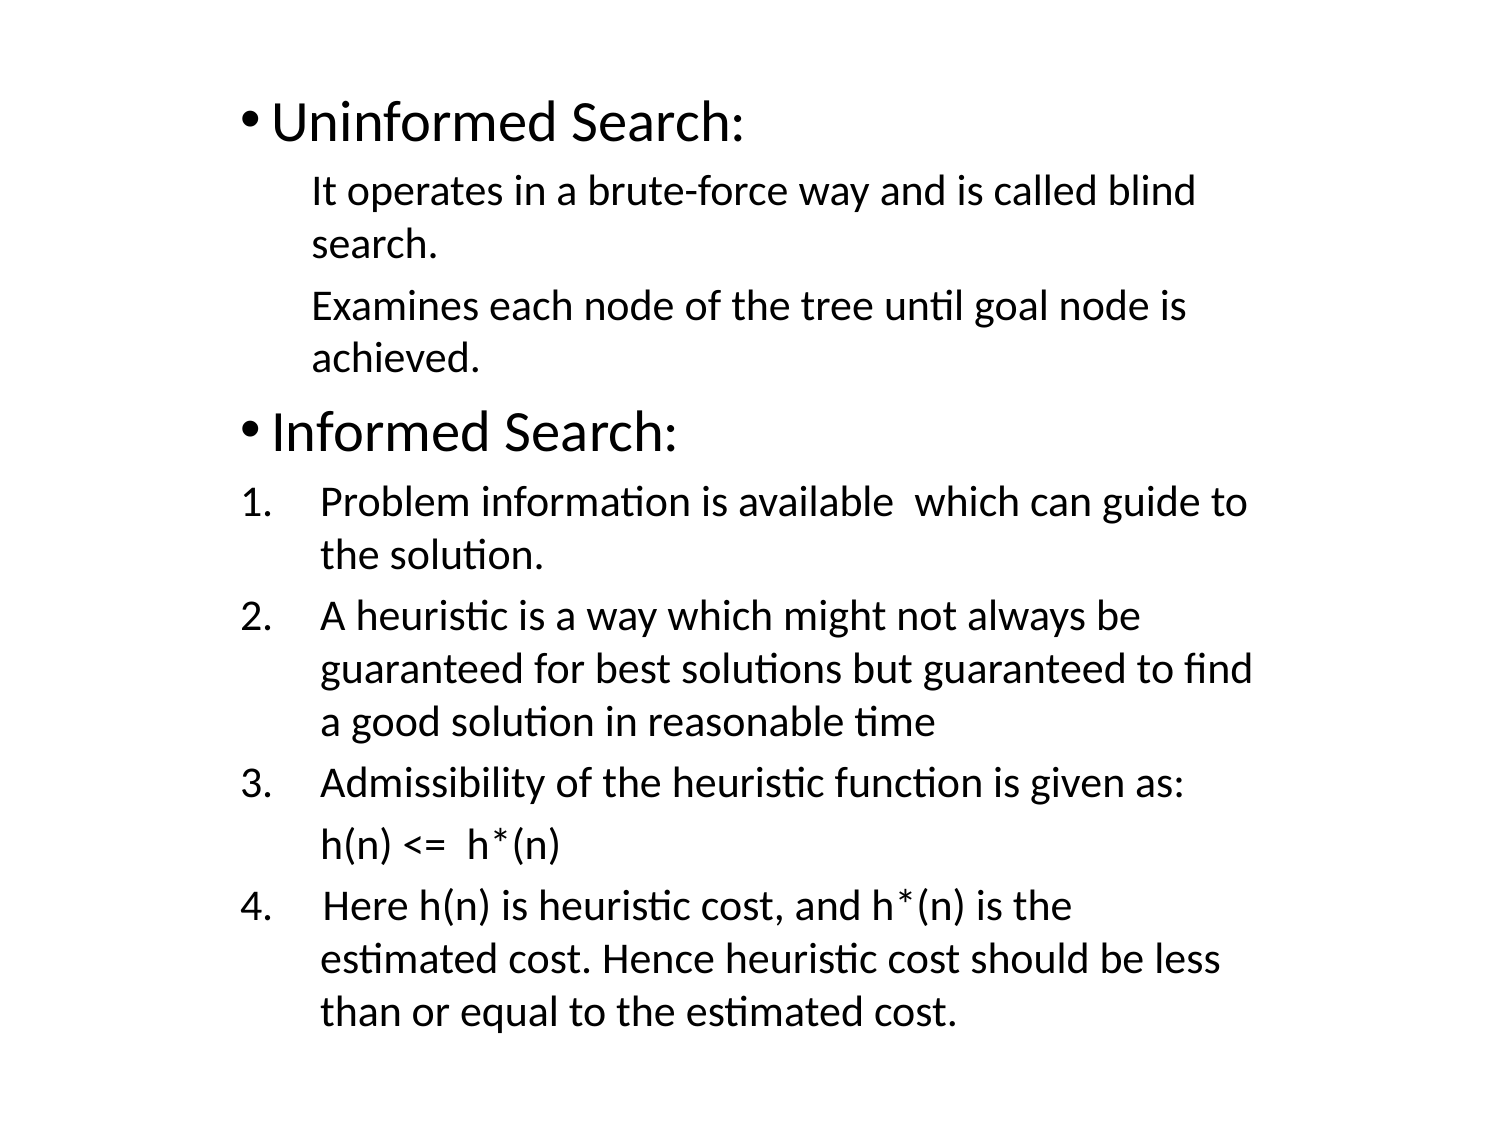

Uninformed Search:
It operates in a brute-force way and is called blind search.
Examines each node of the tree until goal node is achieved.
 Informed Search:
Problem information is available  which can guide to the solution.
A heuristic is a way which might not always be guaranteed for best solutions but guaranteed to find a good solution in reasonable time
Admissibility of the heuristic function is given as:
		h(n) <=  h*(n)
4.     Here h(n) is heuristic cost, and h*(n) is the estimated cost. Hence heuristic cost should be less than or equal to the estimated cost.